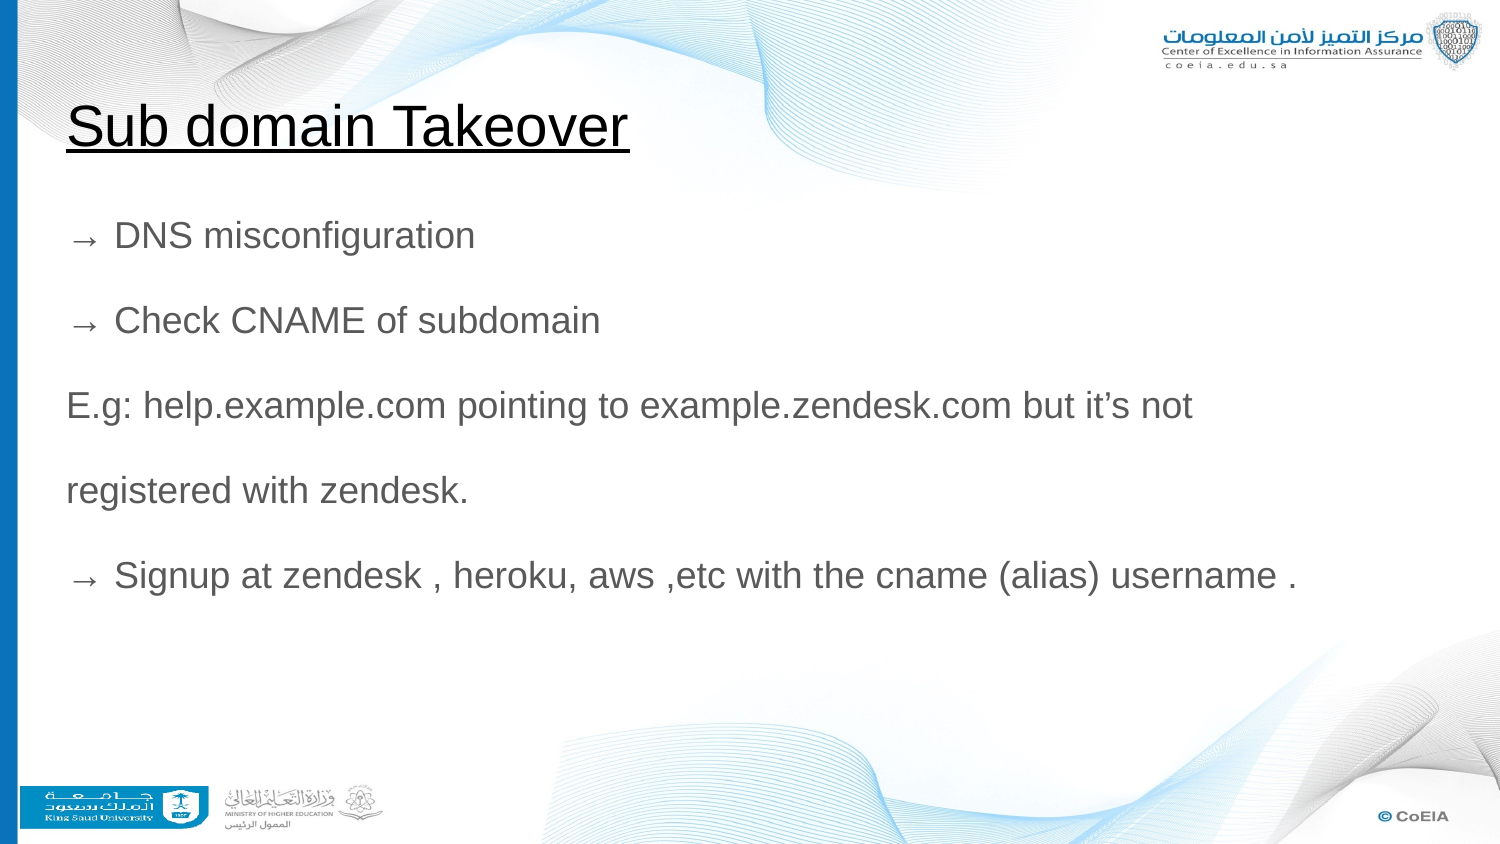

# Sub domain Takeover

→ DNS misconfiguration
→ Check CNAME of subdomain
E.g: help.example.com pointing to example.zendesk.com but it’s not
registered with zendesk.
→ Signup at zendesk , heroku, aws ,etc with the cname (alias) username .